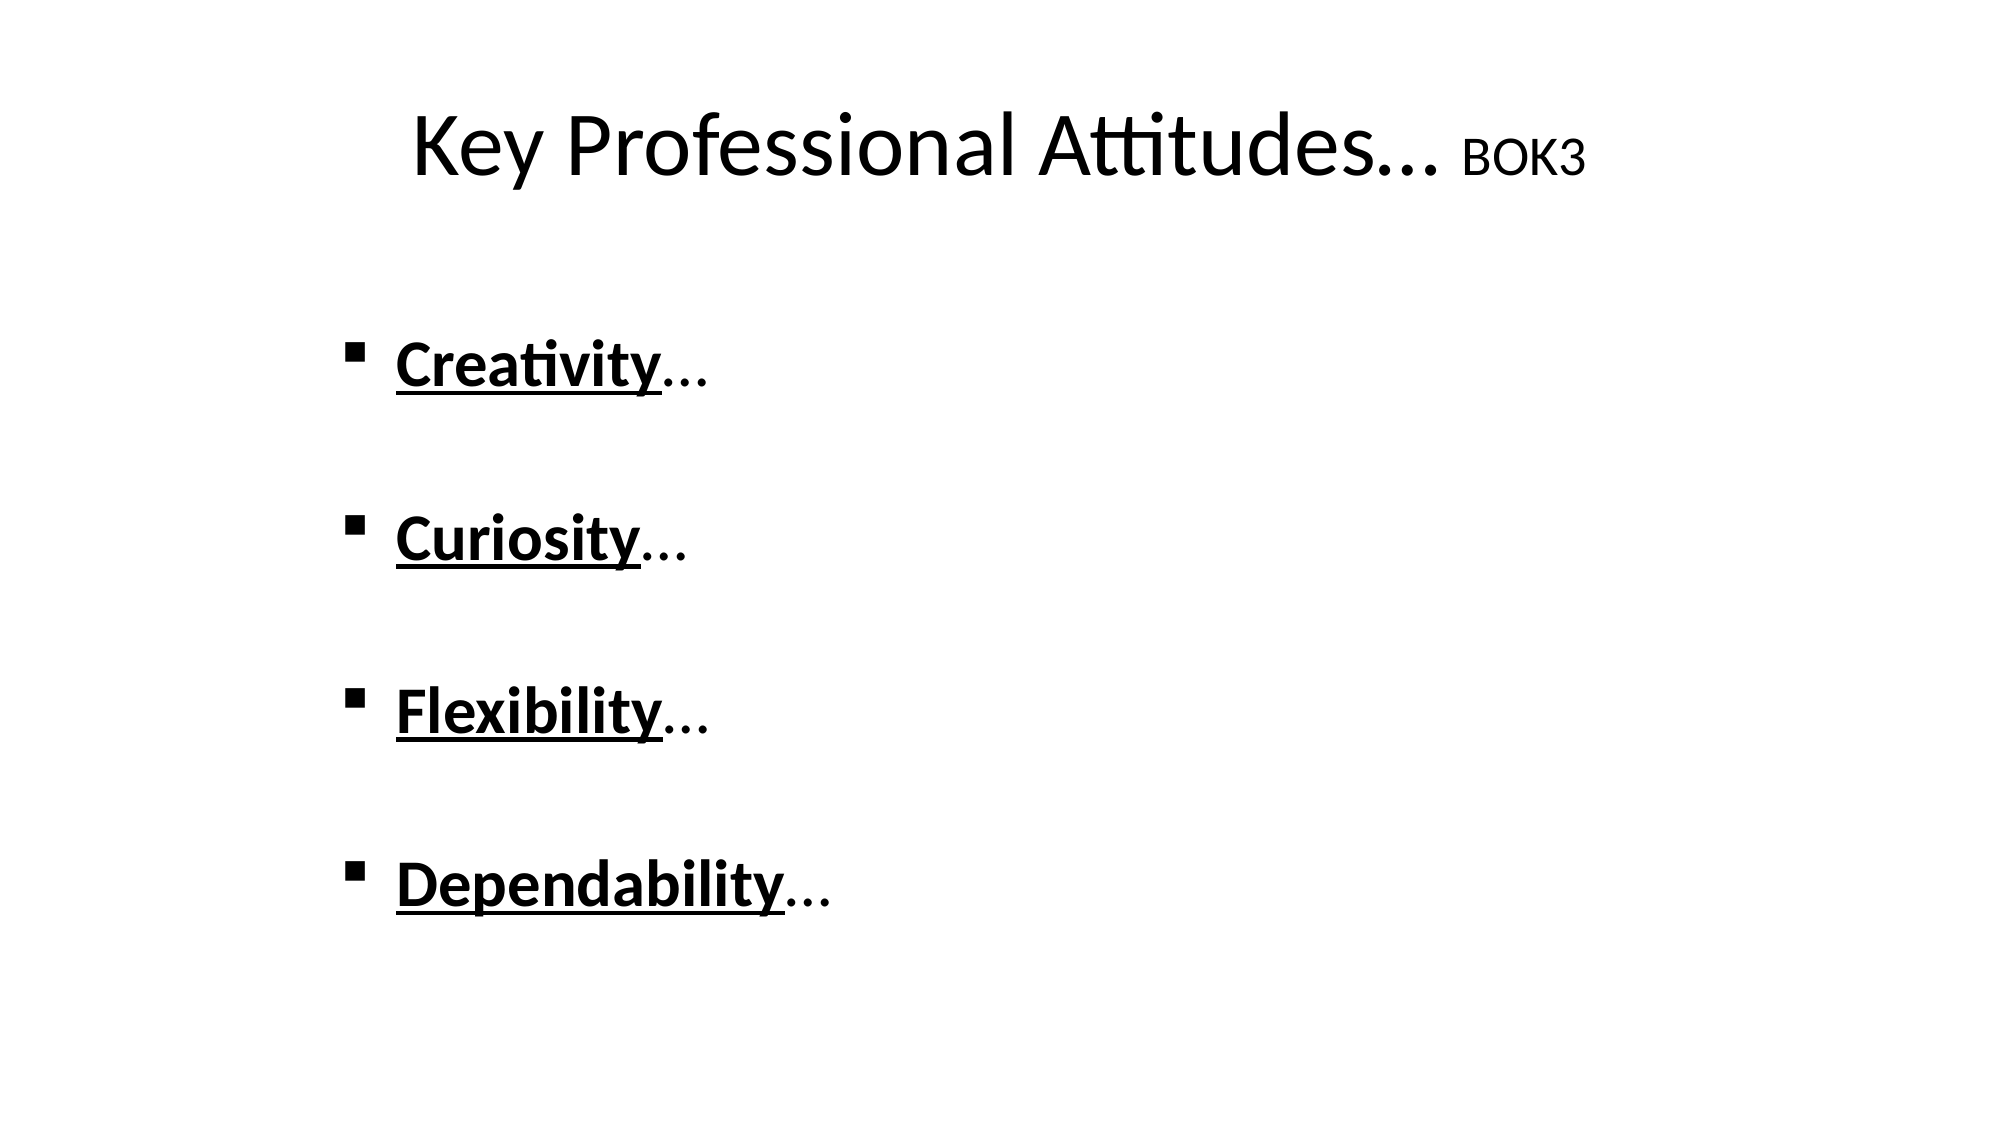

# Key Professional Attitudes… BOK3
Creativity…
Curiosity…
Flexibility…
Dependability…